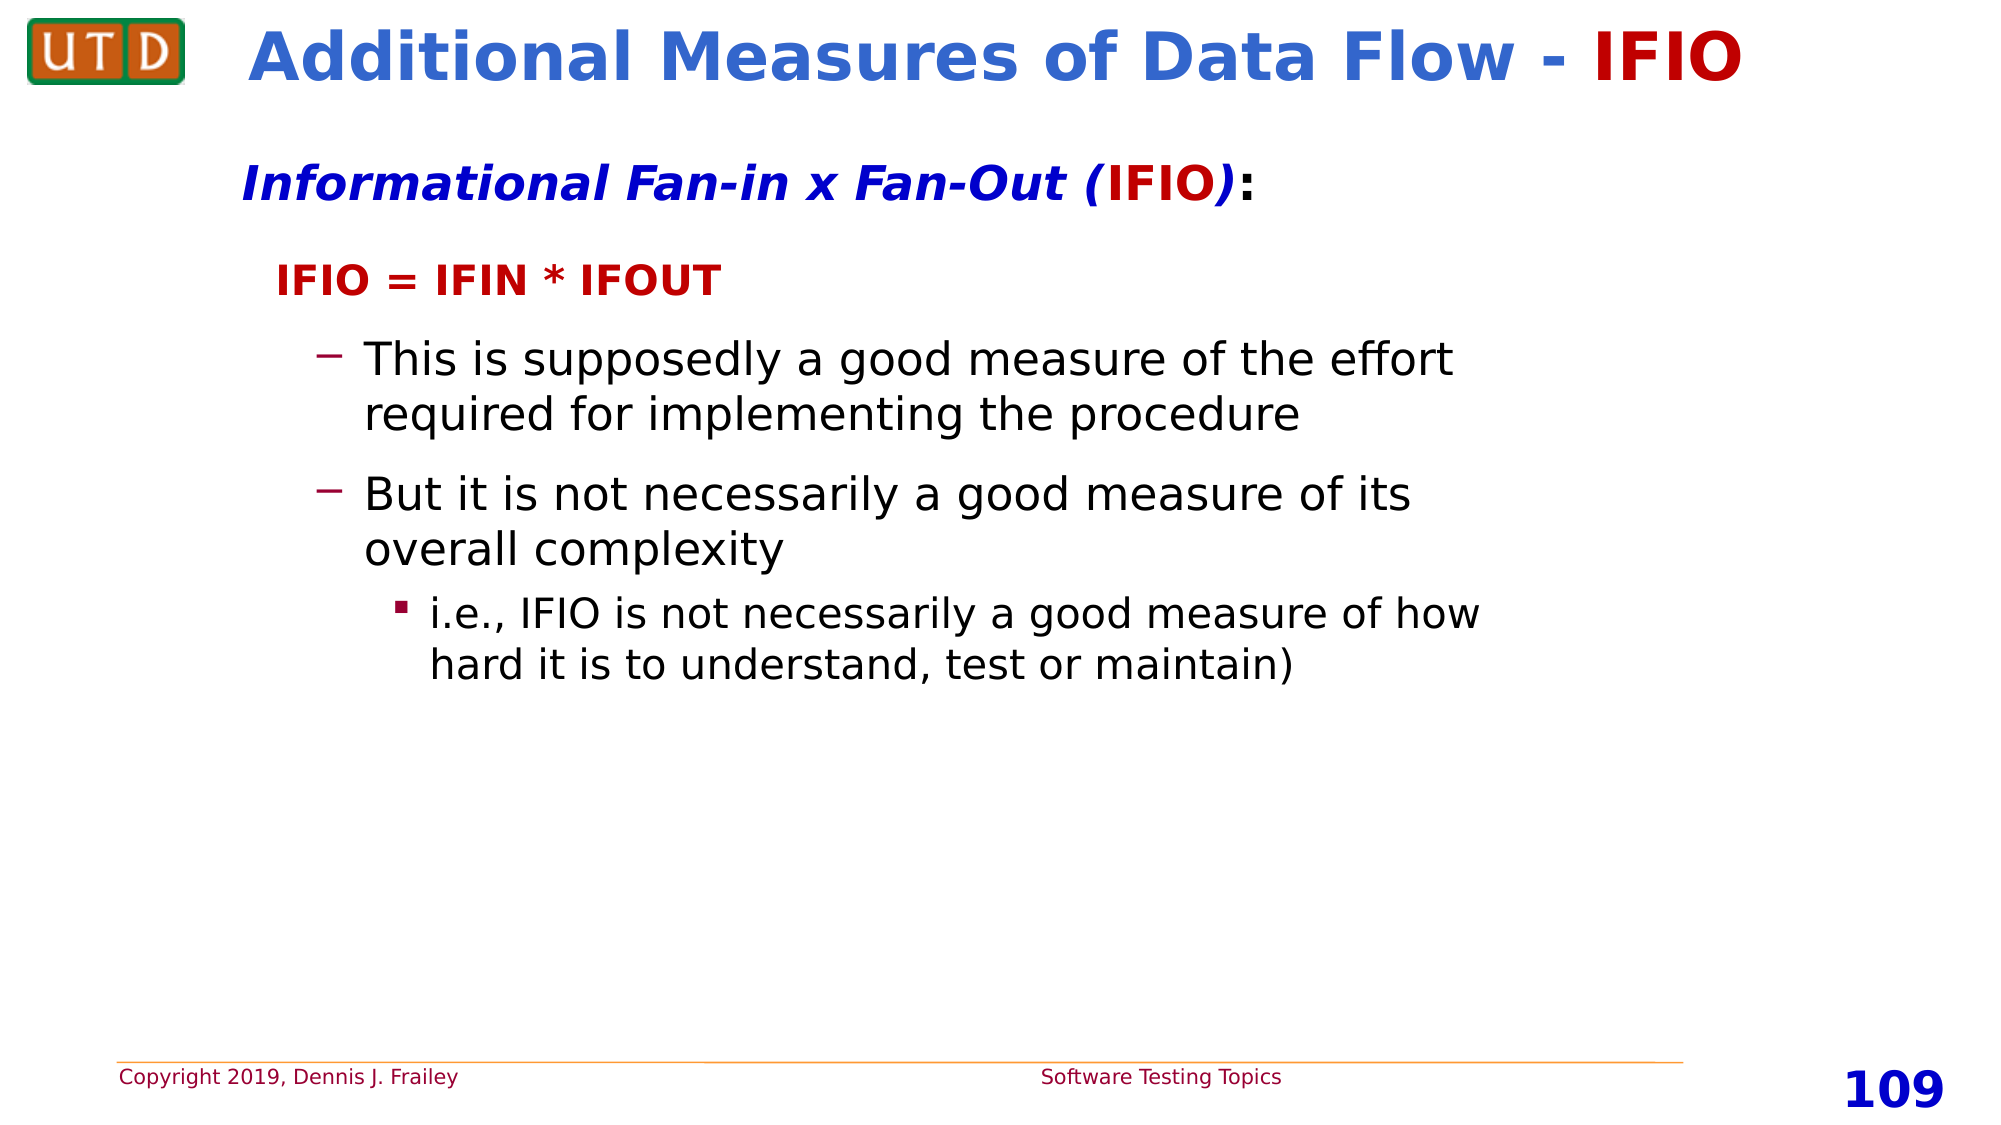

# Additional Measures of Data Flow - IFIO
Informational Fan-in x Fan-Out (IFIO):
  IFIO = IFIN * IFOUT
This is supposedly a good measure of the effort required for implementing the procedure
But it is not necessarily a good measure of its overall complexity
i.e., IFIO is not necessarily a good measure of how hard it is to understand, test or maintain)